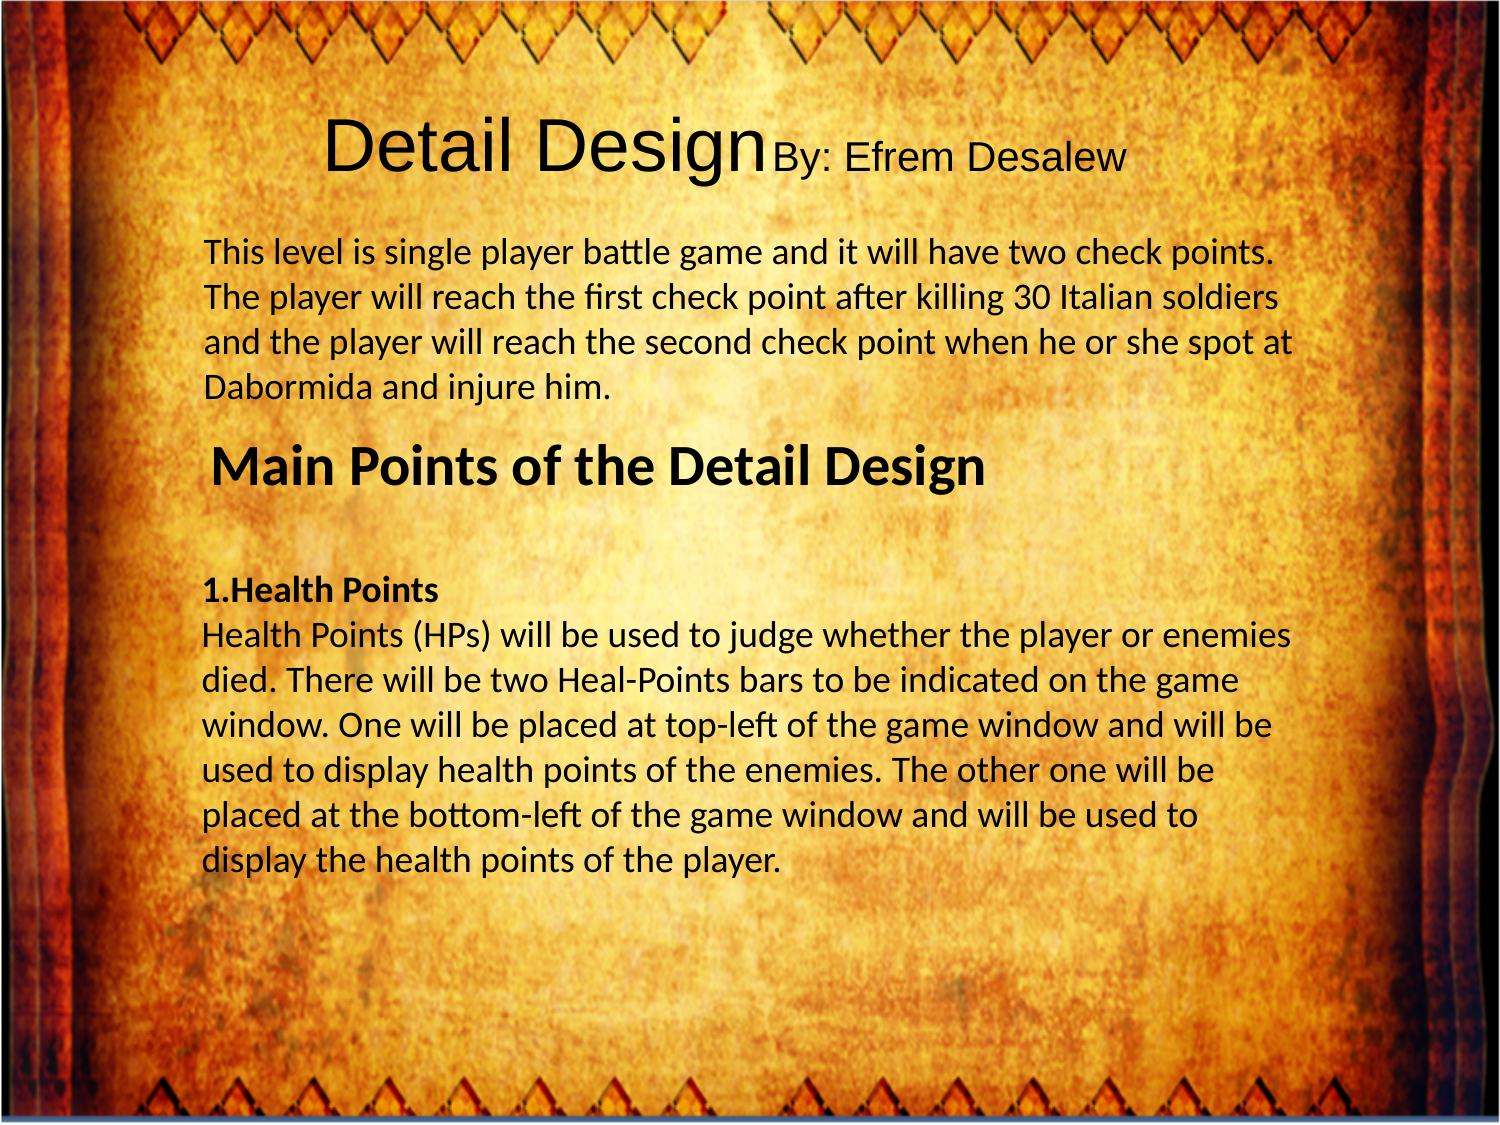

Detail Design	By: Efrem Desalew
This level is single player battle game and it will have two check points. The player will reach the first check point after killing 30 Italian soldiers and the player will reach the second check point when he or she spot at Dabormida and injure him.

Main Points of the Detail Design
1.Health Points
Health Points (HPs) will be used to judge whether the player or enemies died. There will be two Heal-Points bars to be indicated on the game window. One will be placed at top-left of the game window and will be used to display health points of the enemies. The other one will be placed at the bottom-left of the game window and will be used to display the health points of the player.